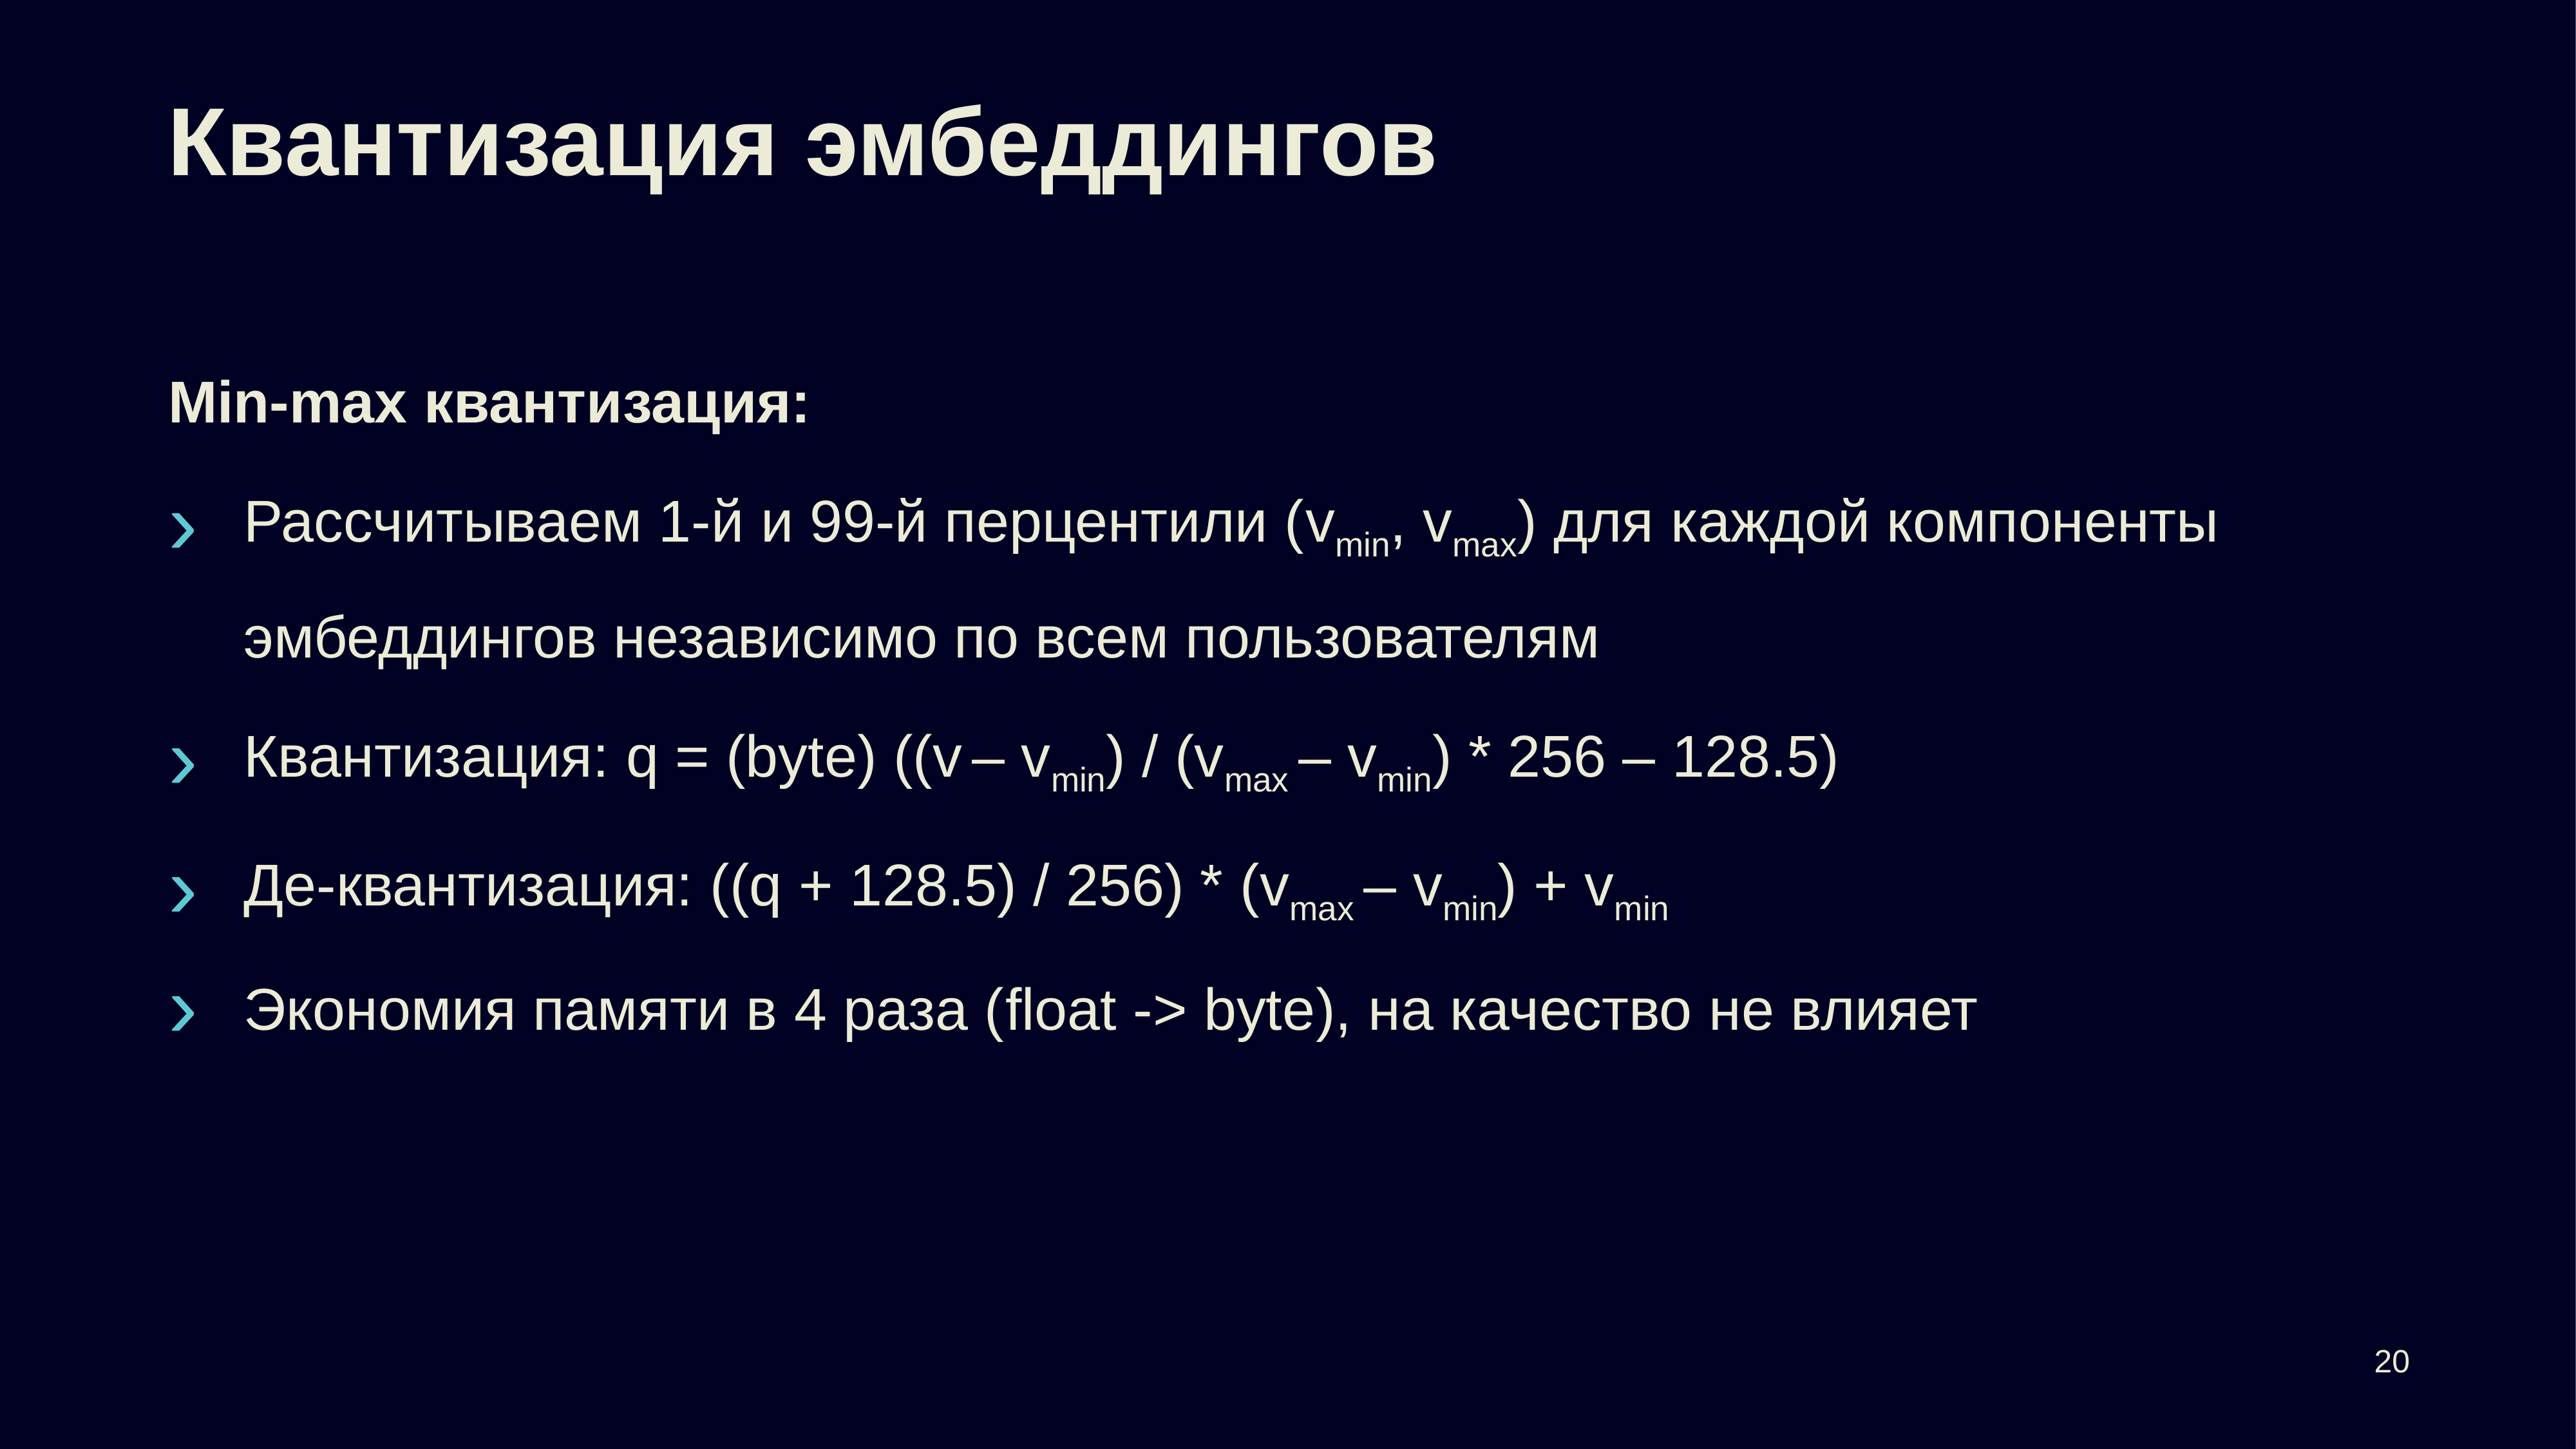

# Квантизация эмбеддингов
Min-max квантизация:
Рассчитываем 1-й и 99-й перцентили (vmin, vmax) для каждой компоненты эмбеддингов независимо по всем пользователям
Квантизация: q = (byte) ((v – vmin) / (vmax – vmin) * 256 – 128.5)
Де-квантизация: ((q + 128.5) / 256) * (vmax – vmin) + vmin
Экономия памяти в 4 раза (float -> byte), на качество не влияет
20